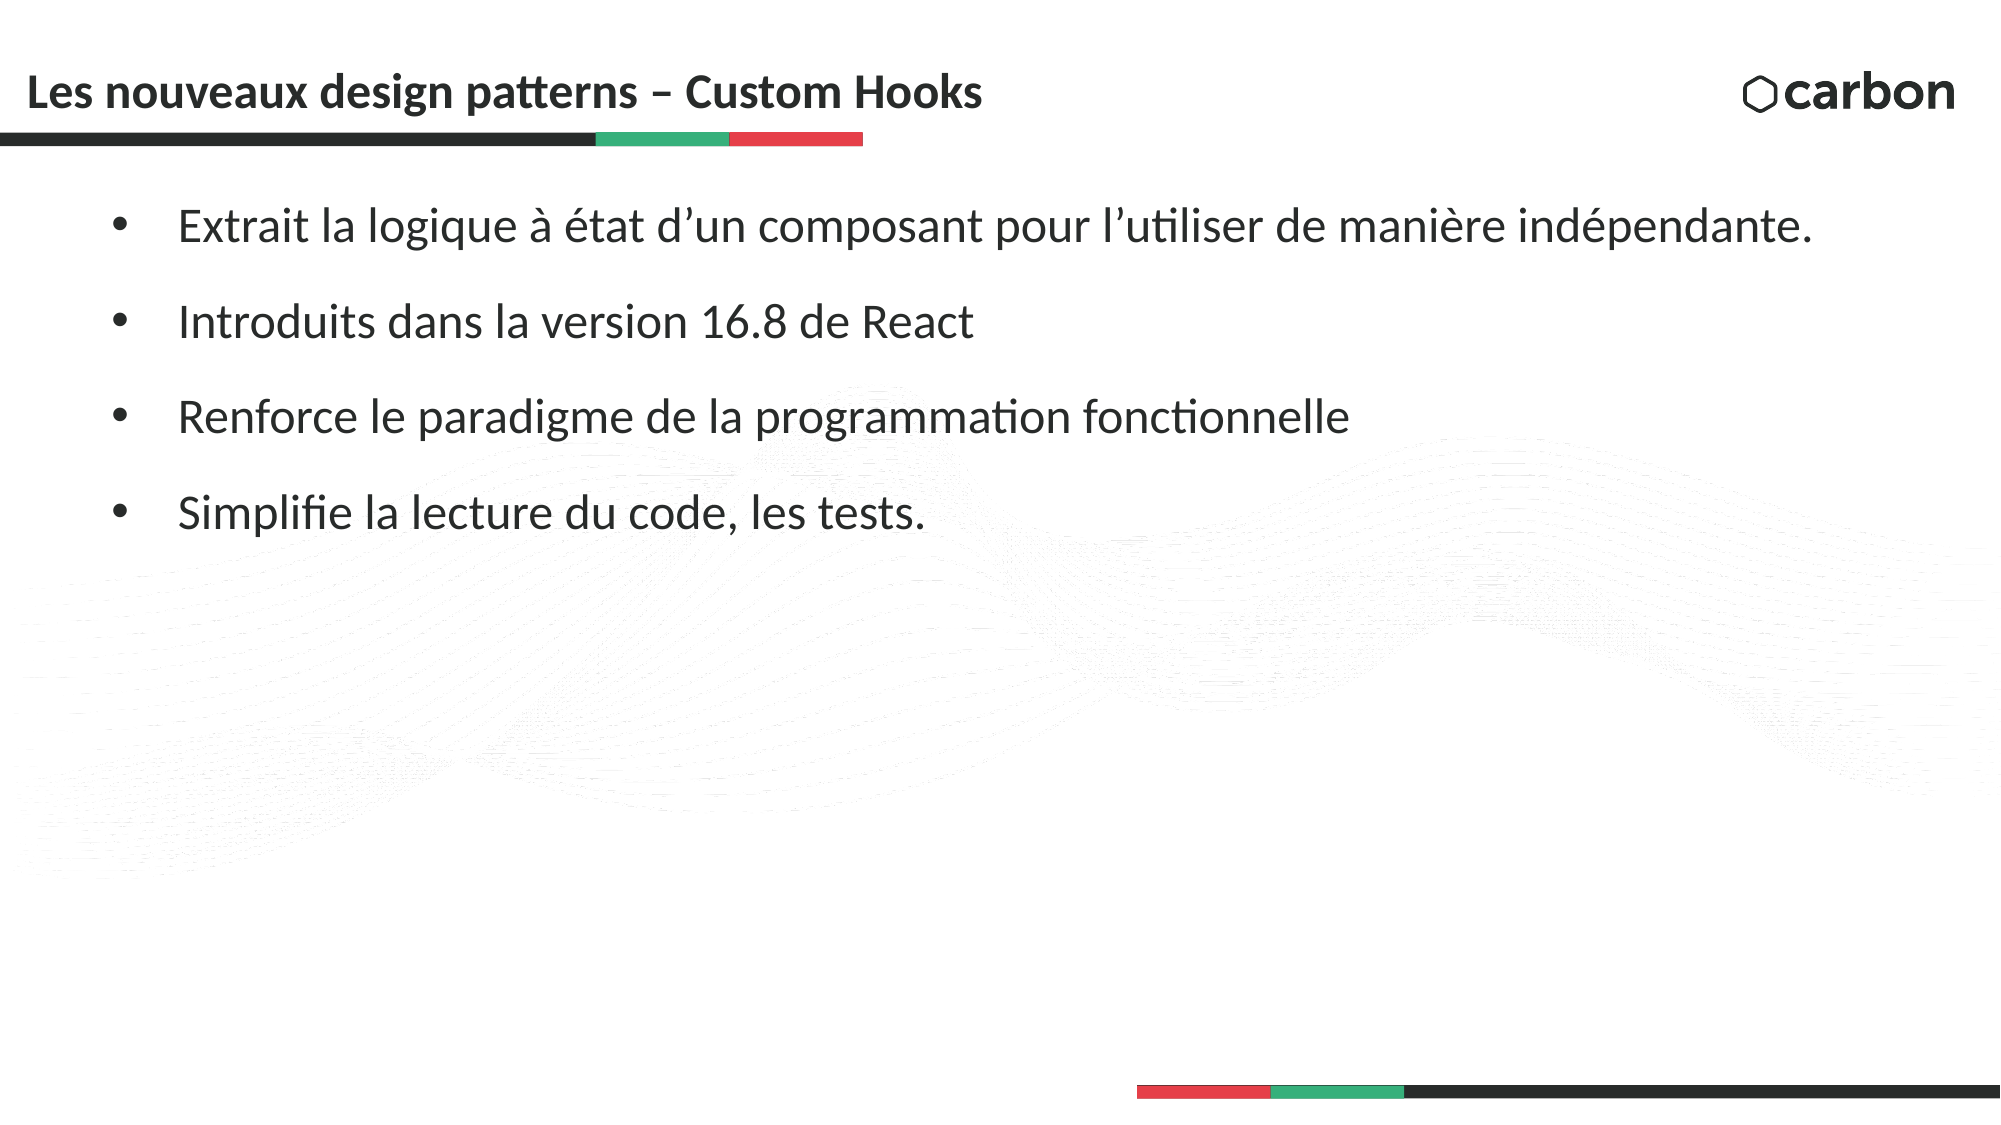

# Les nouveaux design patterns – Custom Hooks
Extrait la logique à état d’un composant pour l’utiliser de manière indépendante.
Introduits dans la version 16.8 de React
Renforce le paradigme de la programmation fonctionnelle
Simplifie la lecture du code, les tests.